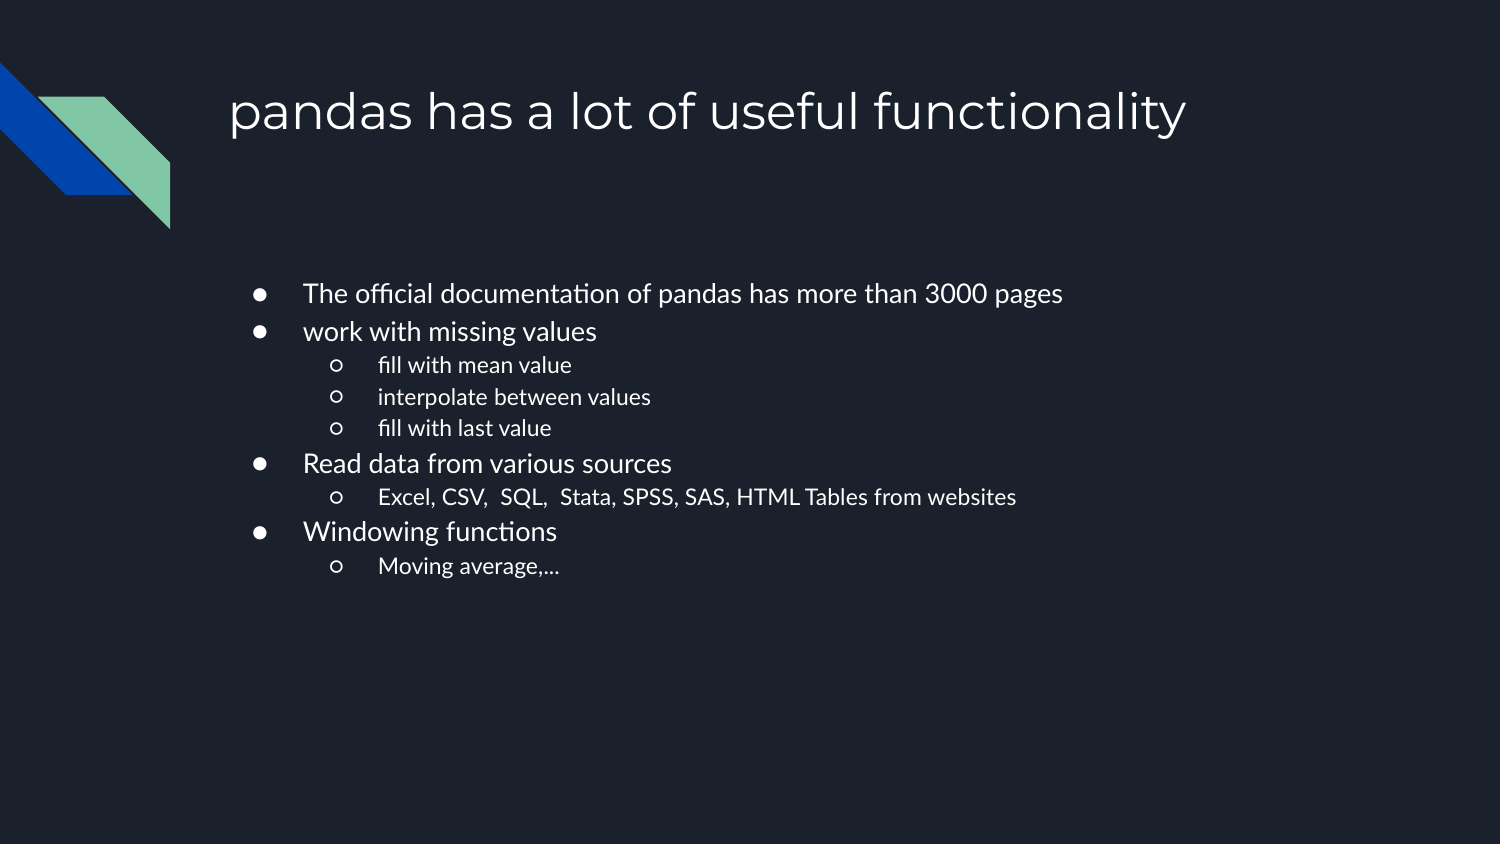

# pandas has a lot of useful functionality
The official documentation of pandas has more than 3000 pages
work with missing values
fill with mean value
interpolate between values
fill with last value
Read data from various sources
Excel, CSV,  SQL,  Stata, SPSS, SAS, HTML Tables from websites
Windowing functions
Moving average,...